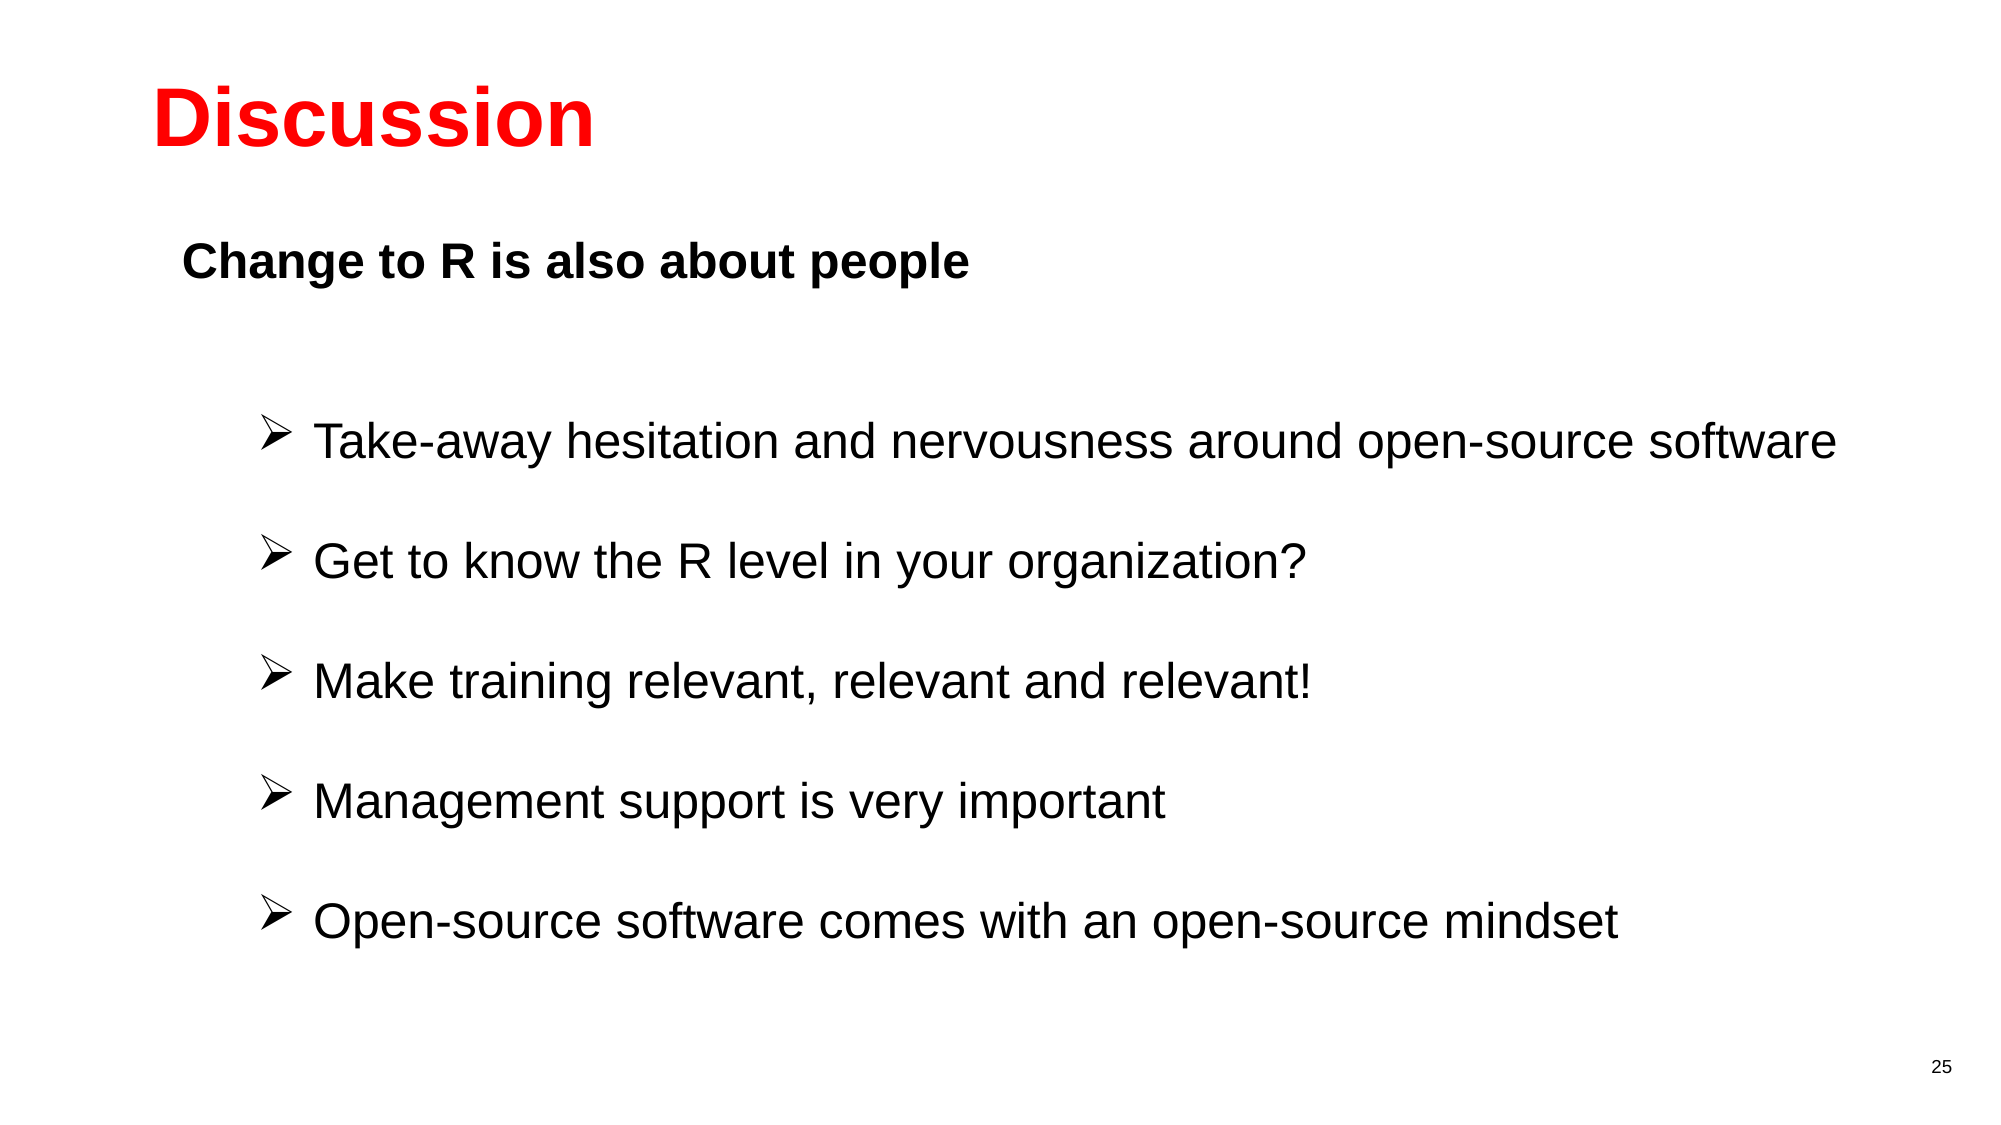

Discussion

Change to R is also about people

Take-away hesitation and nervousness around open-source software

Get to know the R level in your organization?

Make training relevant, relevant and relevant!

Management support is very important

Open-source software comes with an open-source mindset
25